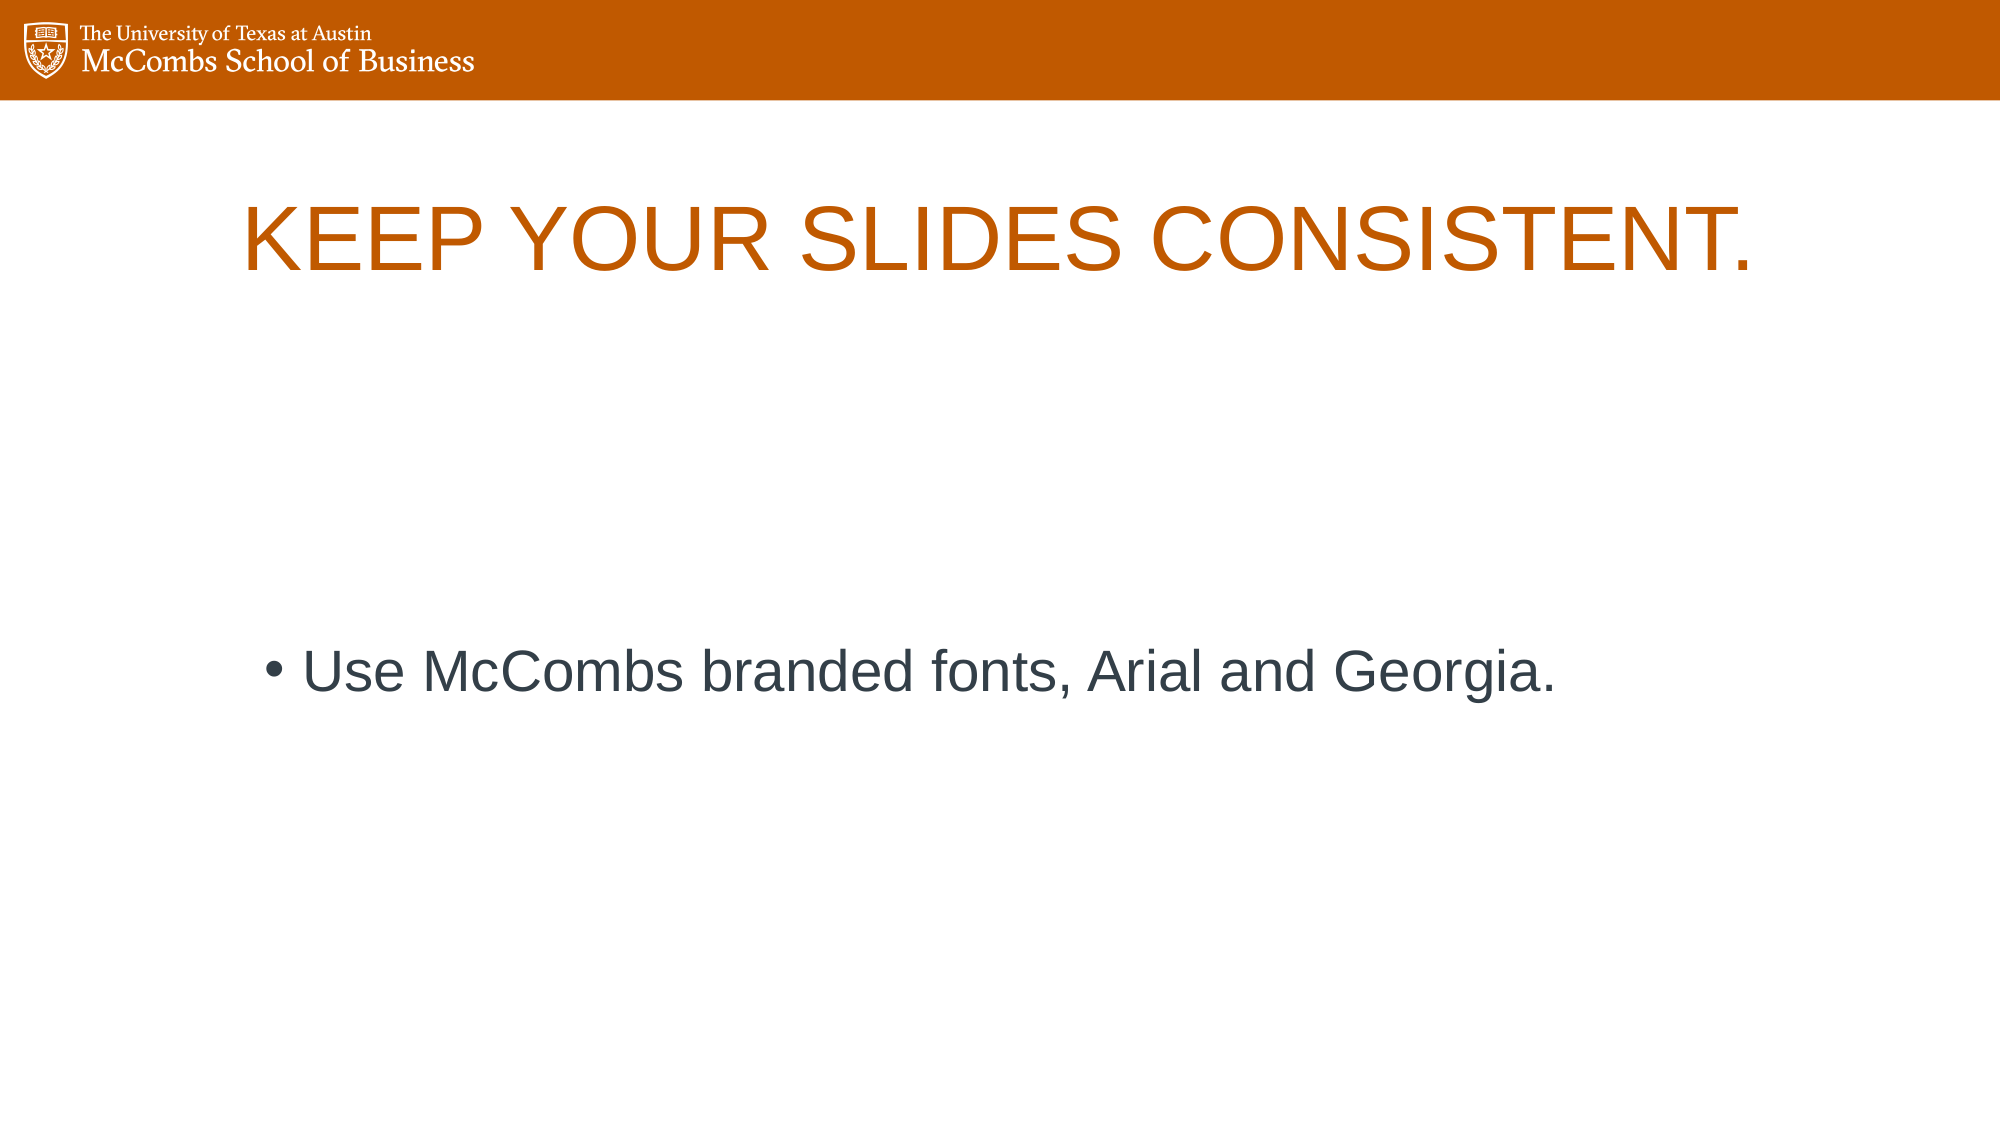

# KEEP YOUR SLIDES CONSISTENT.
Use McCombs branded fonts, Arial and Georgia.